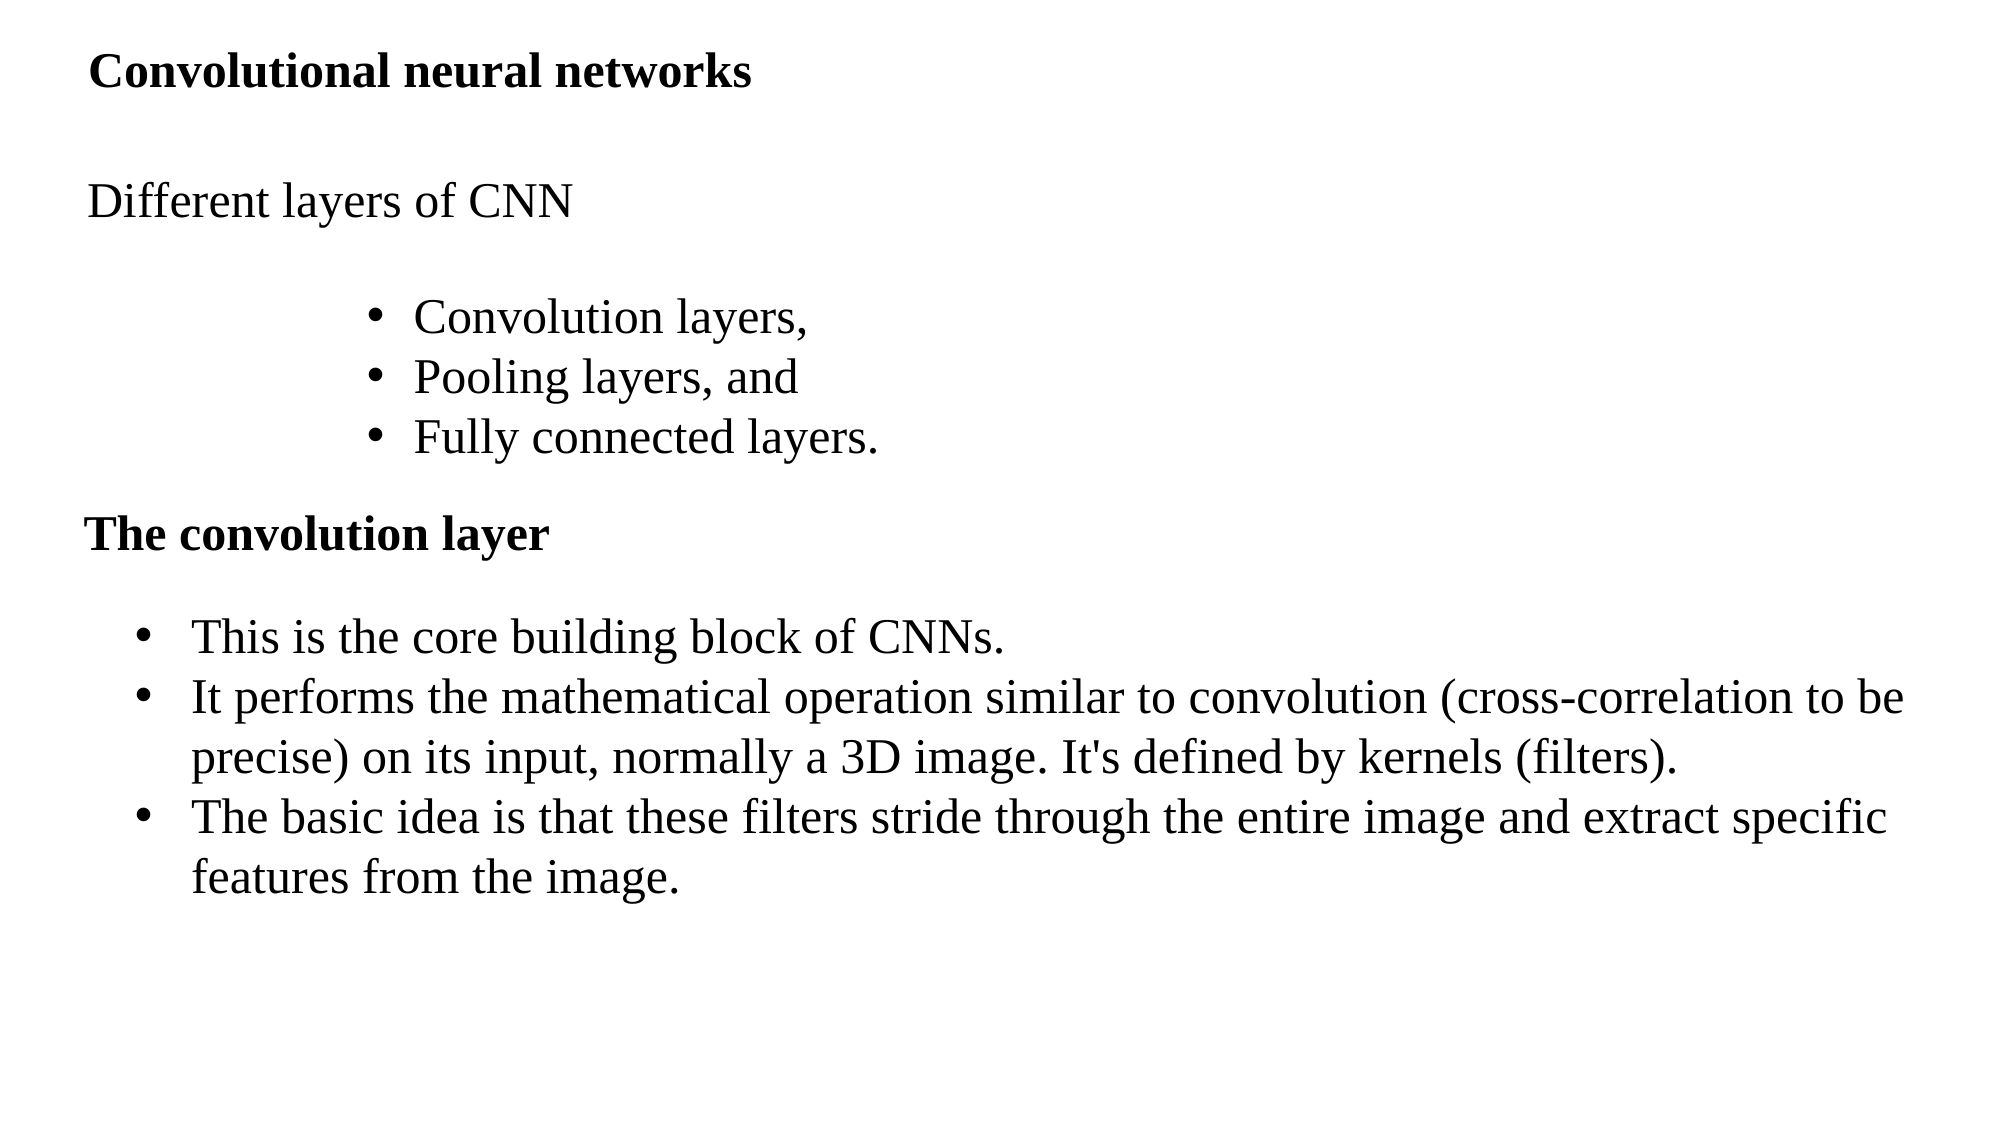

Convolutional neural networks
Different layers of CNN
Convolution layers,
Pooling layers, and
Fully connected layers.
The convolution layer
This is the core building block of CNNs.
It performs the mathematical operation similar to convolution (cross-correlation to be precise) on its input, normally a 3D image. It's defined by kernels (filters).
The basic idea is that these filters stride through the entire image and extract specific features from the image.